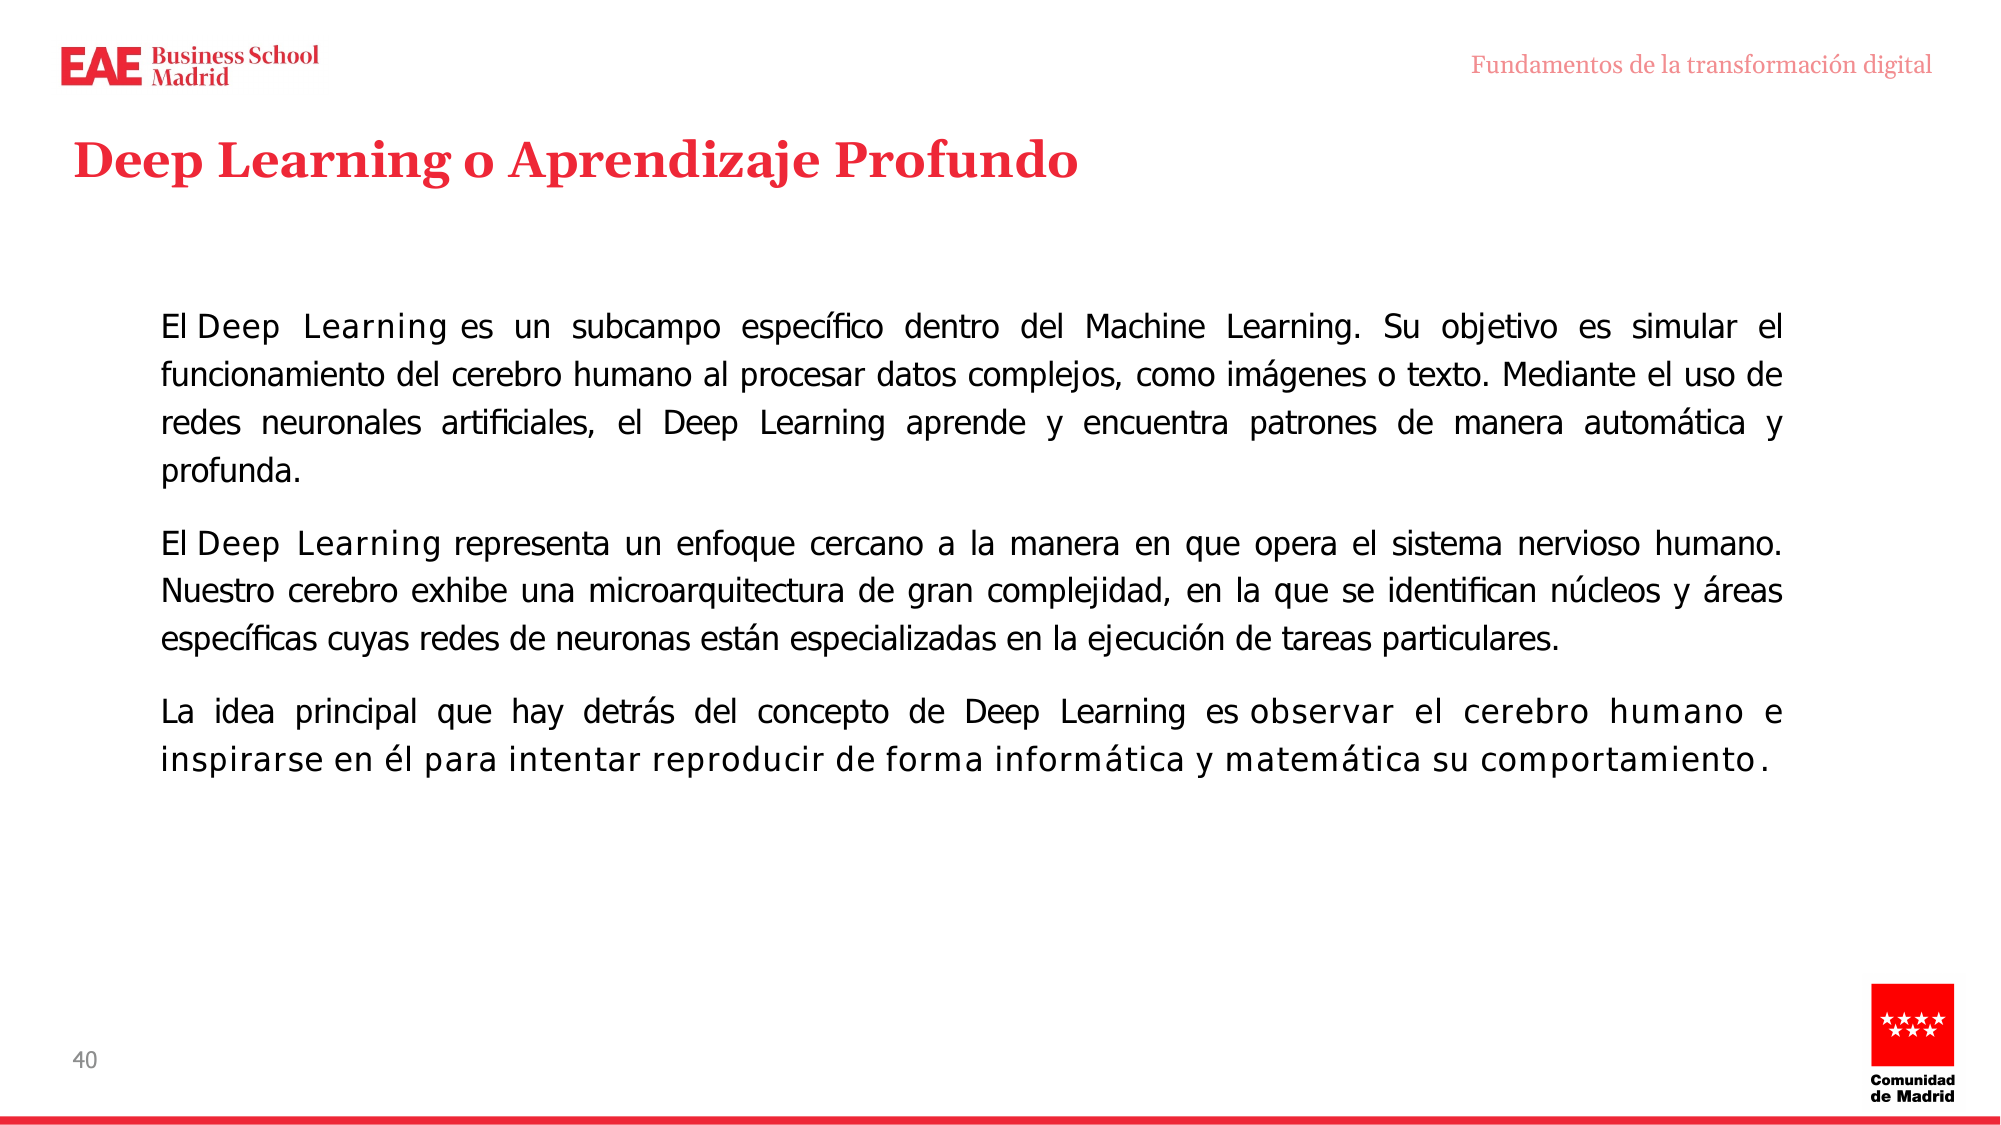

Fundamentos de la transformación digital
# Deep Learning o Aprendizaje Profundo
El Deep Learning es un subcampo específico dentro del Machine Learning. Su objetivo es simular el funcionamiento del cerebro humano al procesar datos complejos, como imágenes o texto. Mediante el uso de redes neuronales artificiales, el Deep Learning aprende y encuentra patrones de manera automática y profunda.
El Deep Learning representa un enfoque cercano a la manera en que opera el sistema nervioso humano. Nuestro cerebro exhibe una microarquitectura de gran complejidad, en la que se identifican núcleos y áreas específicas cuyas redes de neuronas están especializadas en la ejecución de tareas particulares.
La idea principal que hay detrás del concepto de Deep Learning es observar el cerebro humano e inspirarse en él para intentar reproducir de forma informática y matemática su comportamiento.
40